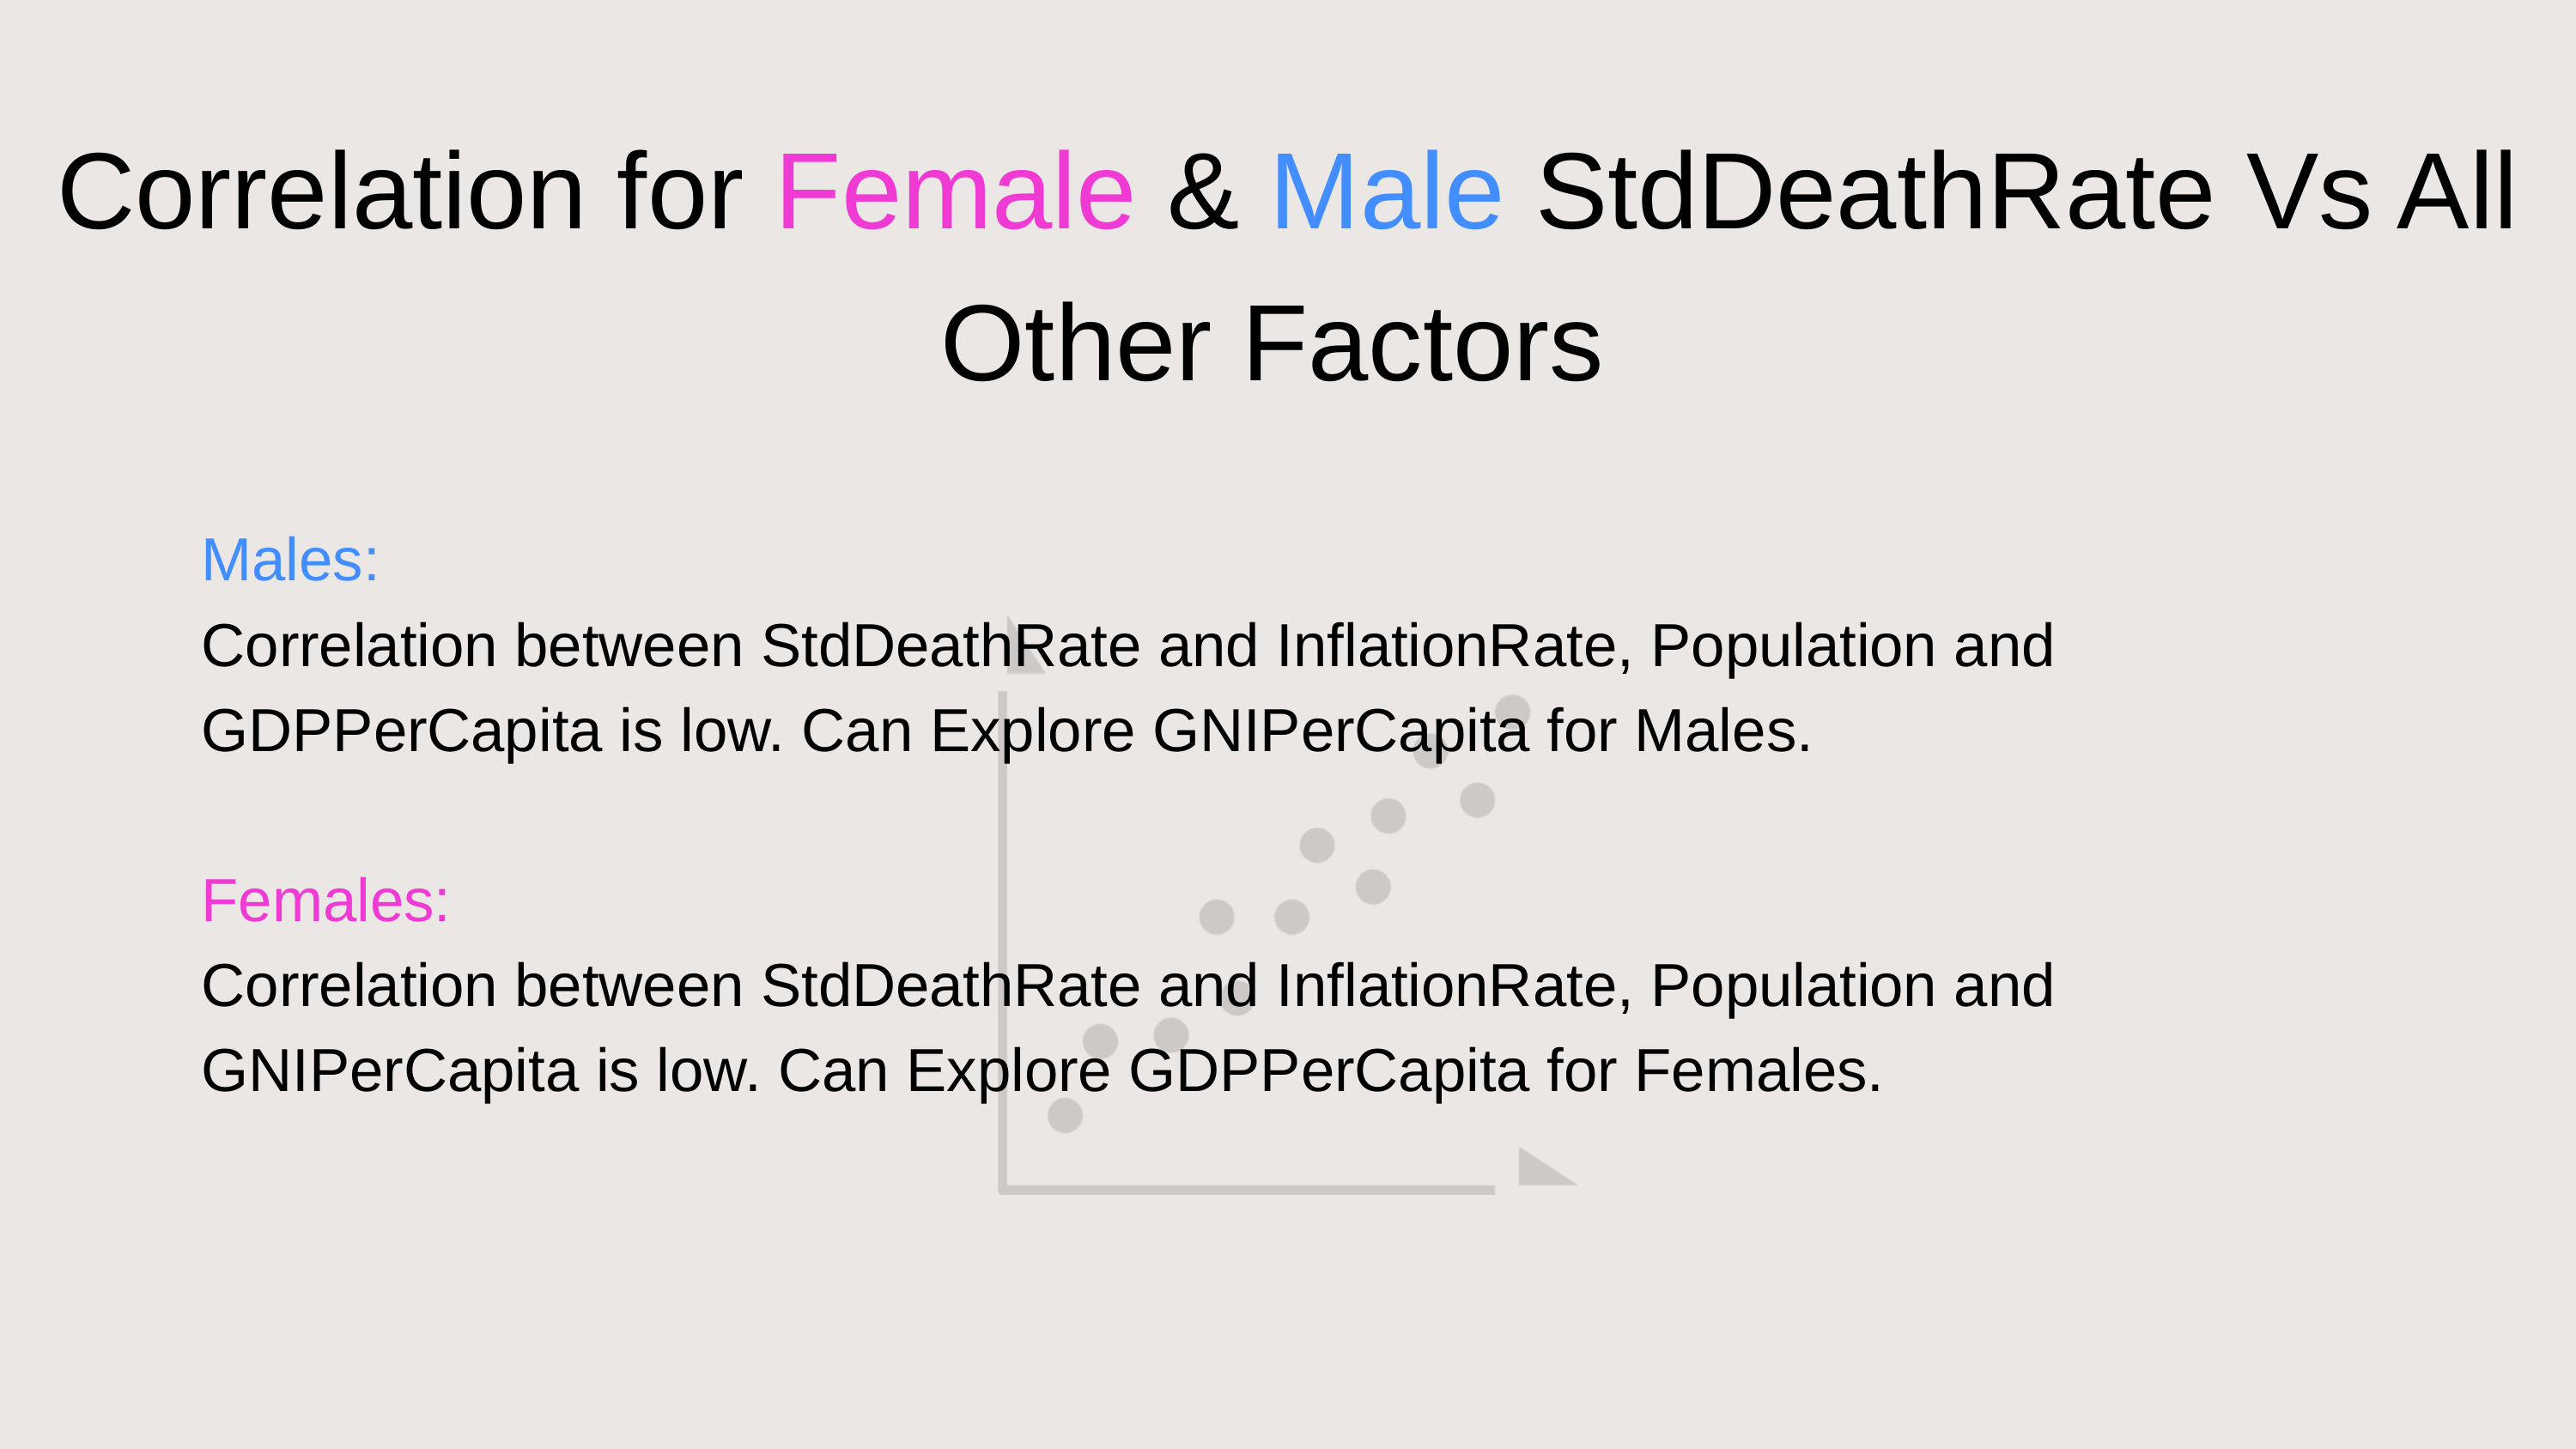

Correlation for Female & Male StdDeathRate Vs All Other Factors
Males:
Correlation between StdDeathRate and InflationRate, Population and GDPPerCapita is low. Can Explore GNIPerCapita for Males.

Females:
Correlation between StdDeathRate and InflationRate, Population and GNIPerCapita is low. Can Explore GDPPerCapita for Females.